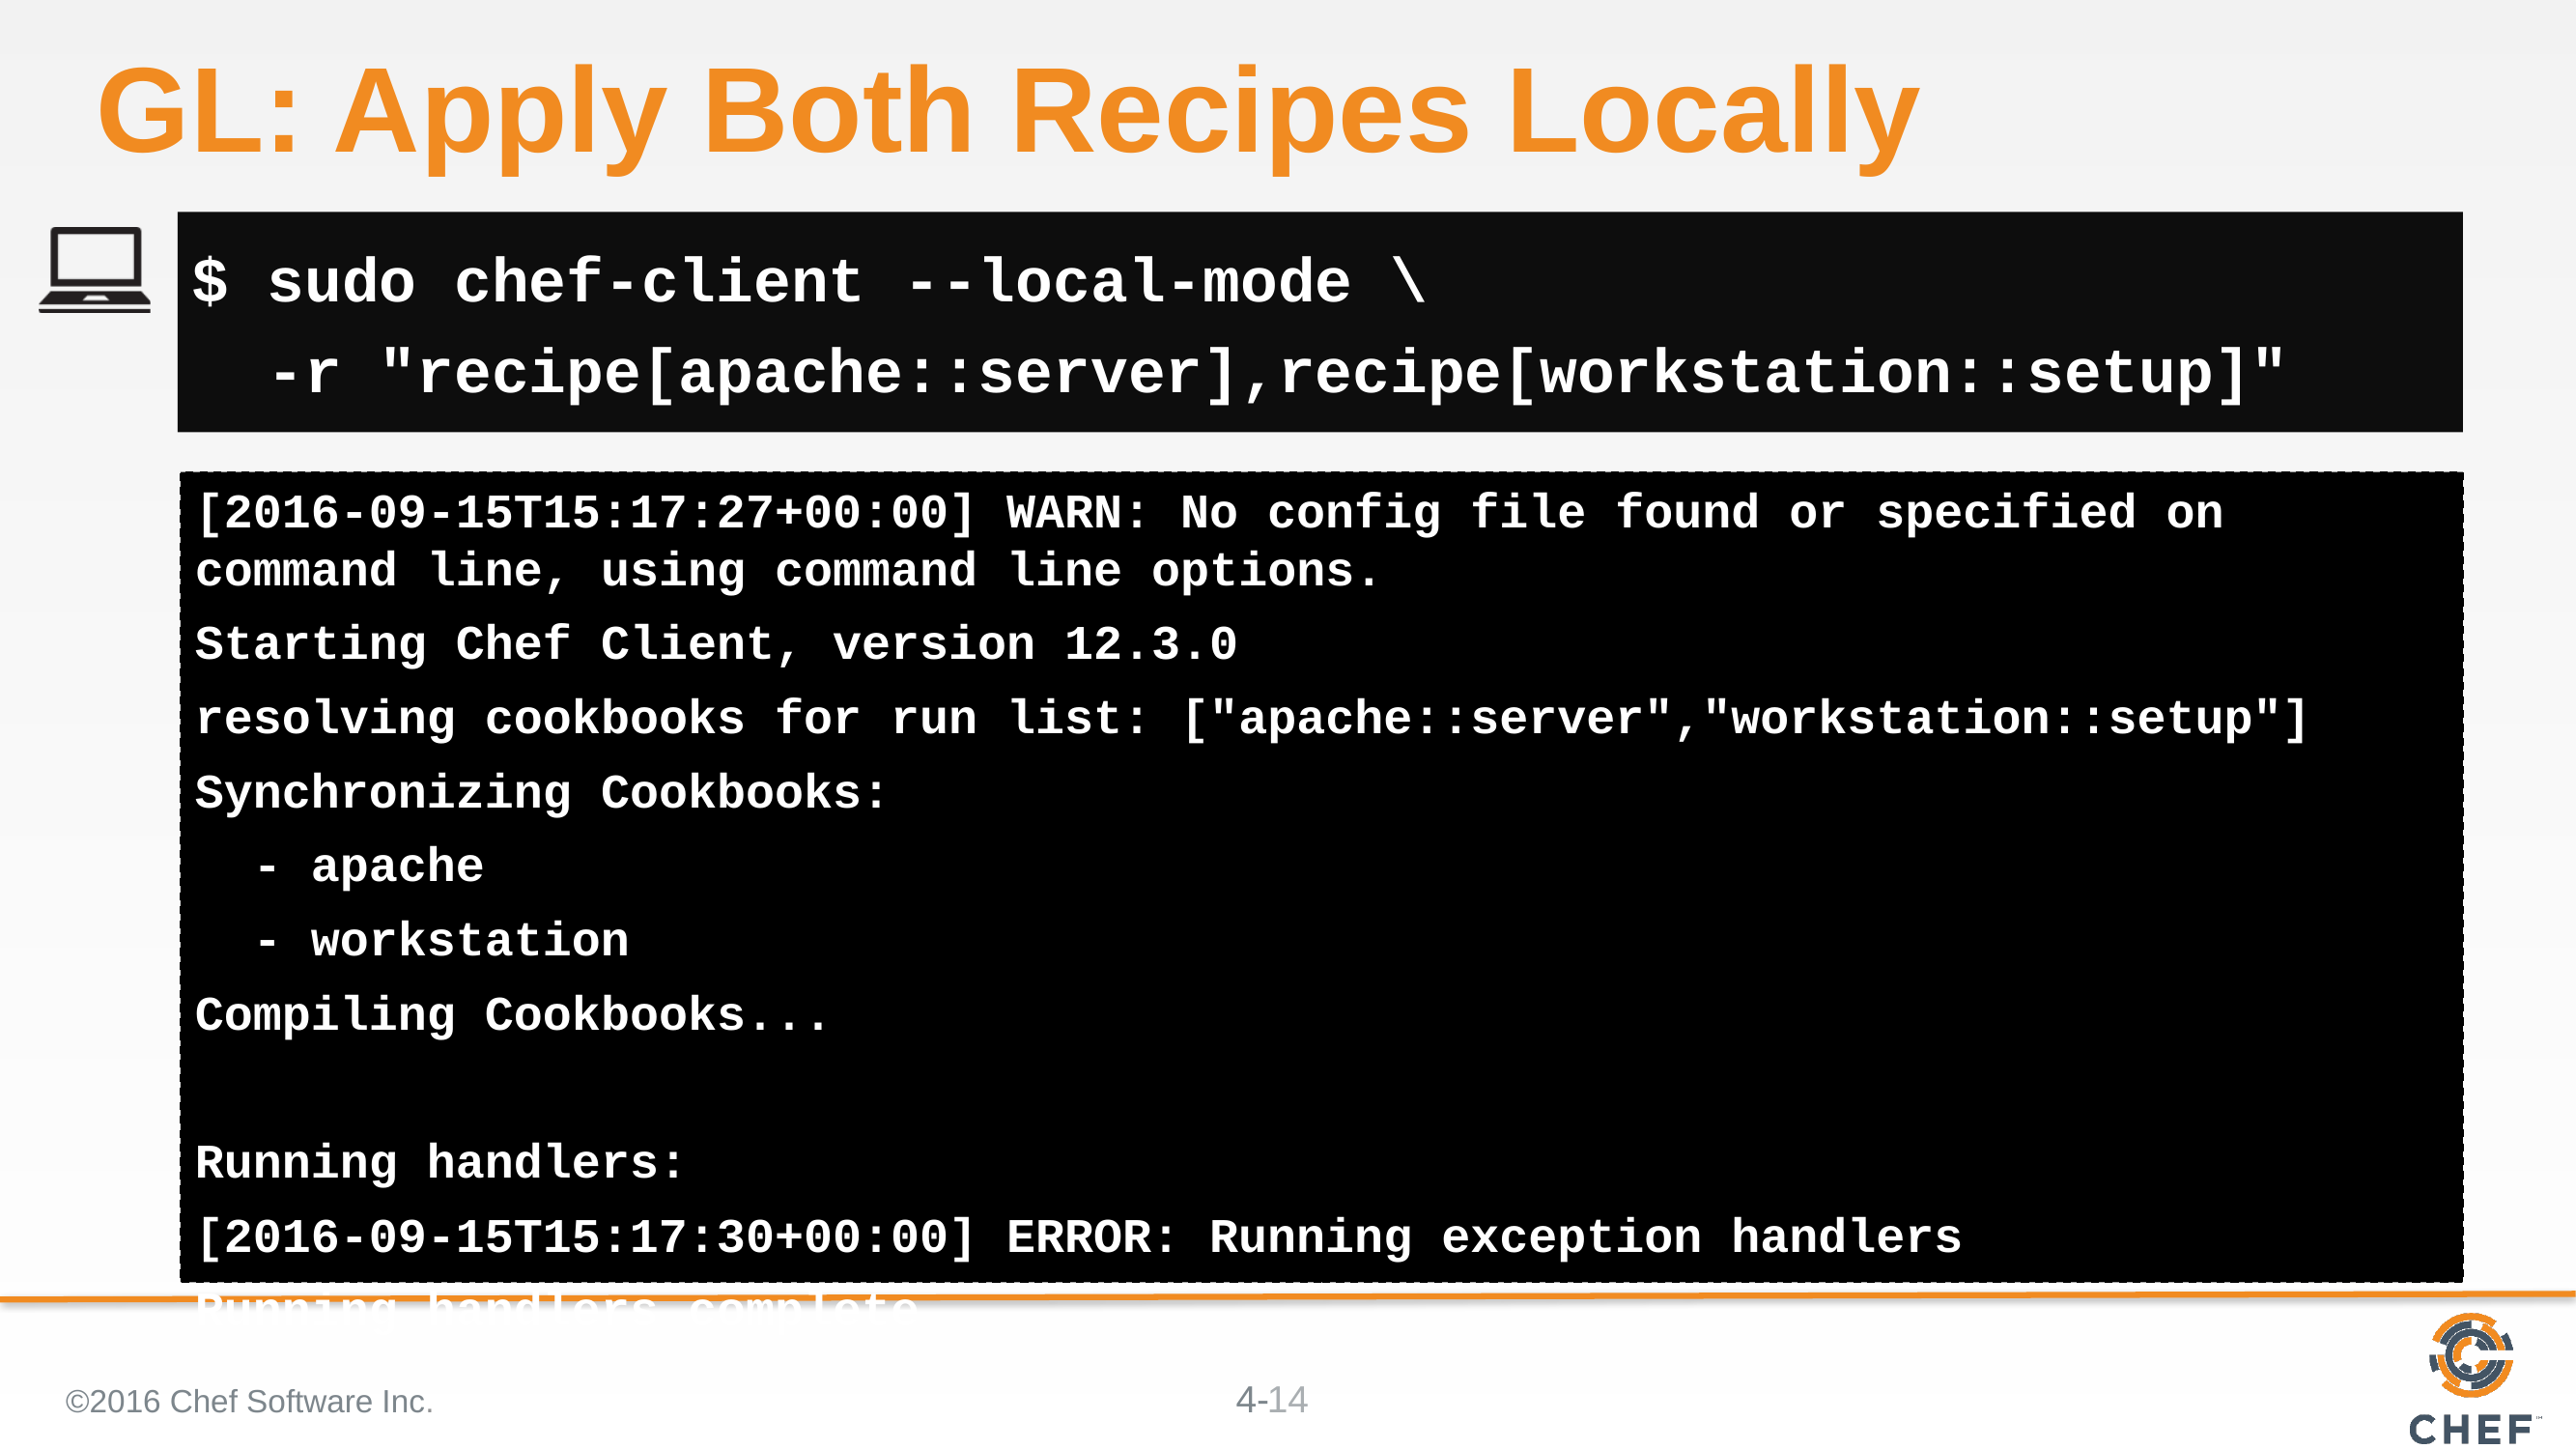

# GL: Apply Both Recipes Locally
$ sudo chef-client --local-mode \
  -r "recipe[apache::server],recipe[workstation::setup]"
[2016-09-15T15:17:27+00:00] WARN: No config file found or specified on command line, using command line options.
Starting Chef Client, version 12.3.0
resolving cookbooks for run list: ["apache::server","workstation::setup"]
Synchronizing Cookbooks:
  - apache
  - workstation
Compiling Cookbooks...

Running handlers:
[2016-09-15T15:17:30+00:00] ERROR: Running exception handlers
Running handlers complete
©2016 Chef Software Inc.
14